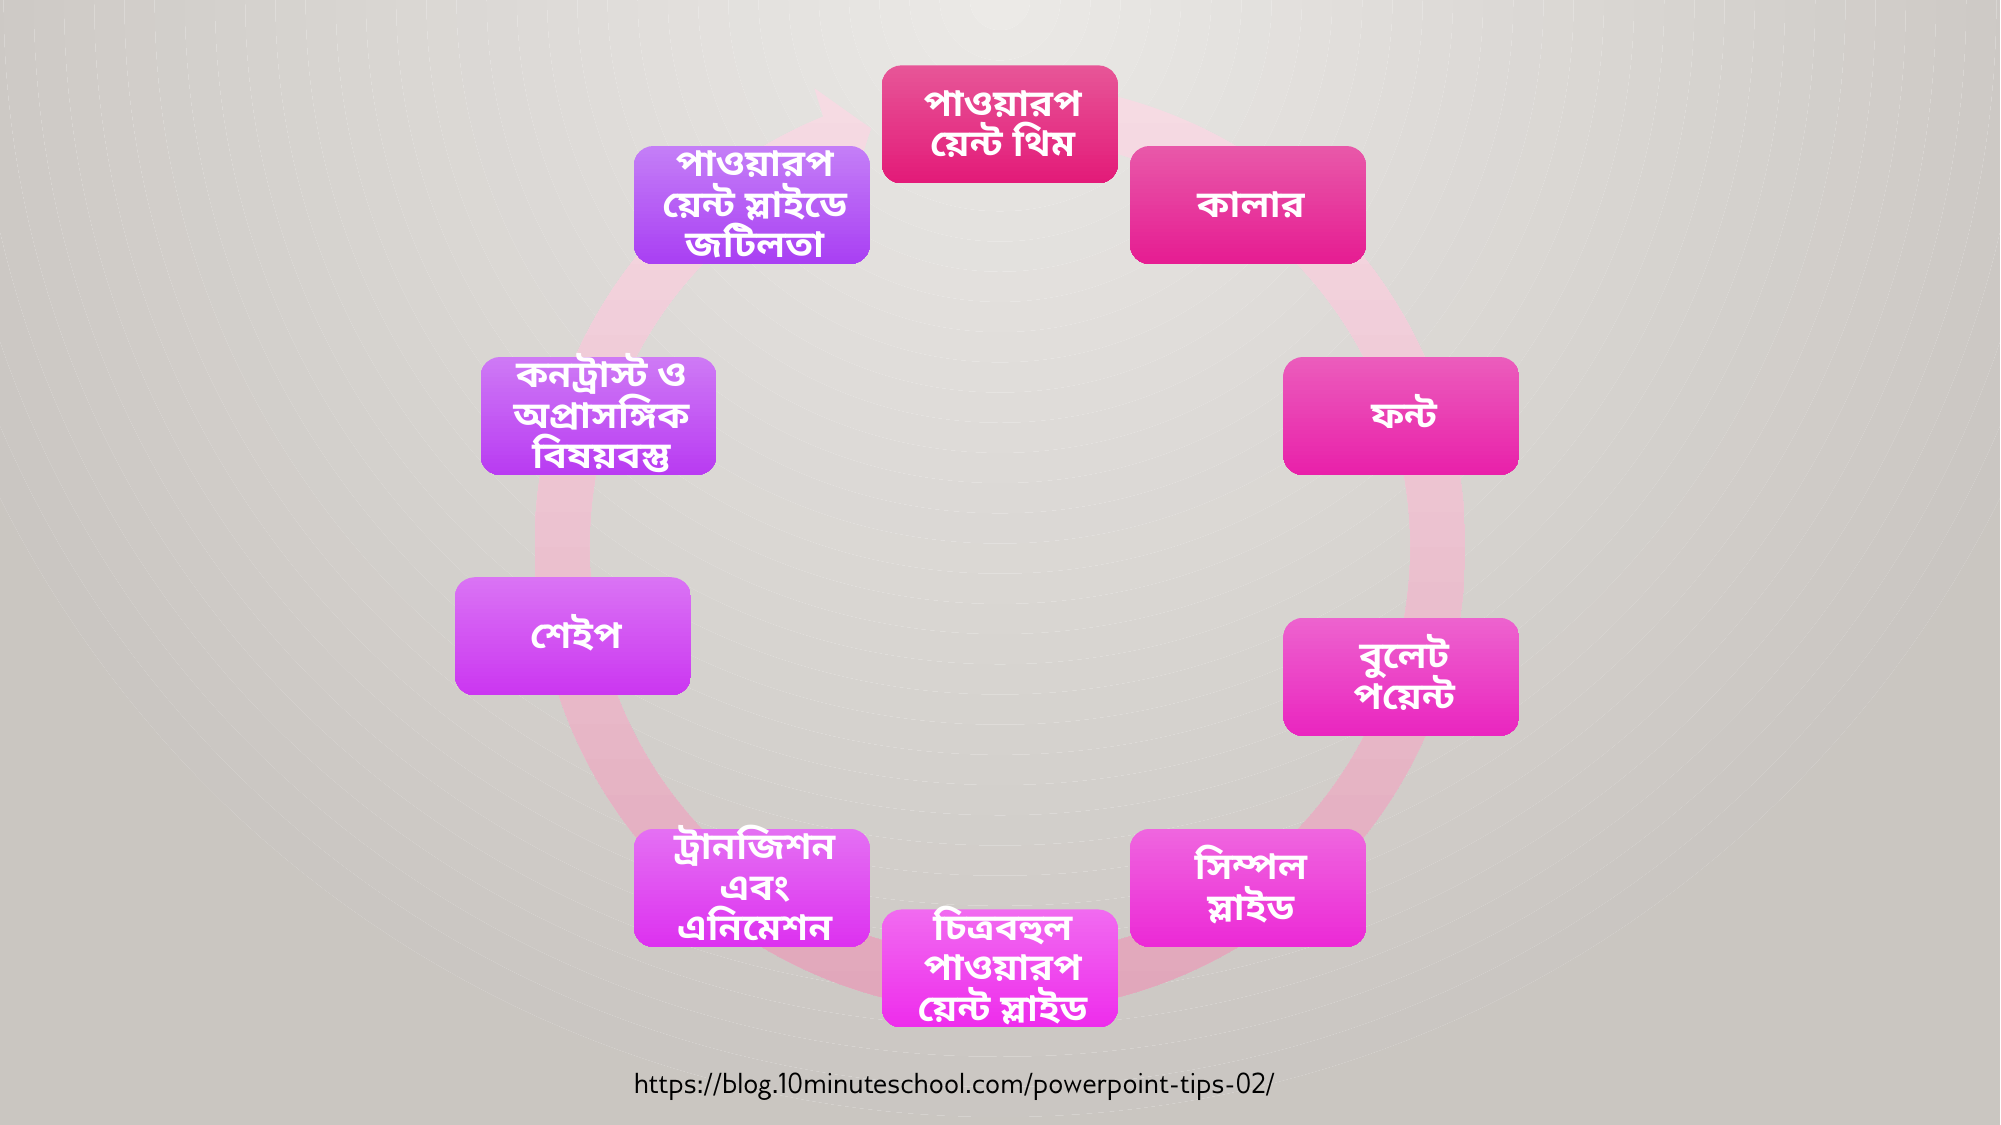

পাওয়ারপয়েন্ট থিম
কালার
ফন্ট
বুলেট পয়েন্ট
সিম্পল স্লাইড
চিত্রবহুল পাওয়ারপয়েন্ট স্লাইড
ট্রানজিশন এবং এনিমেশন
শেইপ
কনট্রাস্ট ও অপ্রাসঙ্গিক বিষয়বস্তু
পাওয়ারপয়েন্ট স্লাইডে জটিলতা
https://blog.10minuteschool.com/powerpoint-tips-02/